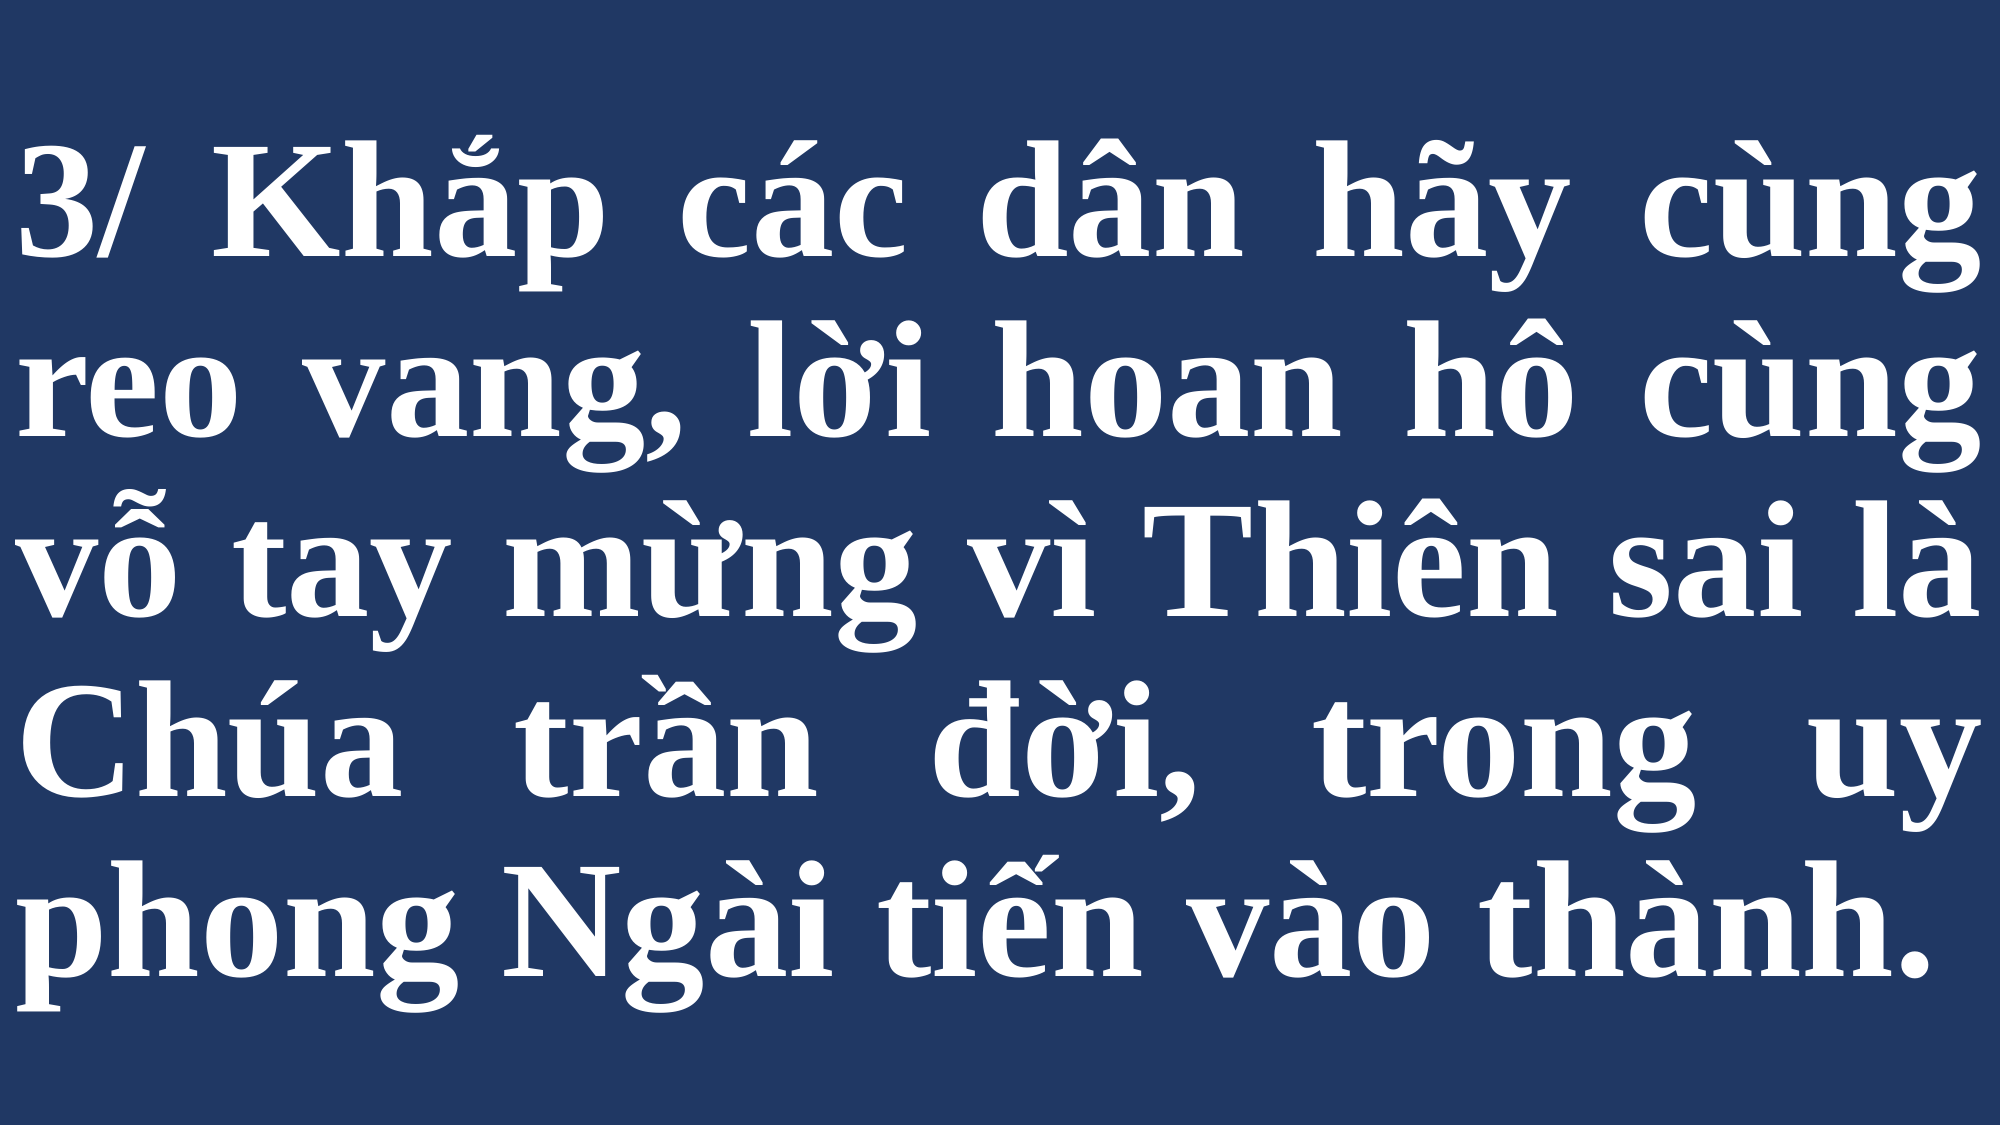

# 3/ Khắp các dân hãy cùng reo vang, lời hoan hô cùng vỗ tay mừng vì Thiên sai là Chúa trần đời, trong uy phong Ngài tiến vào thành.